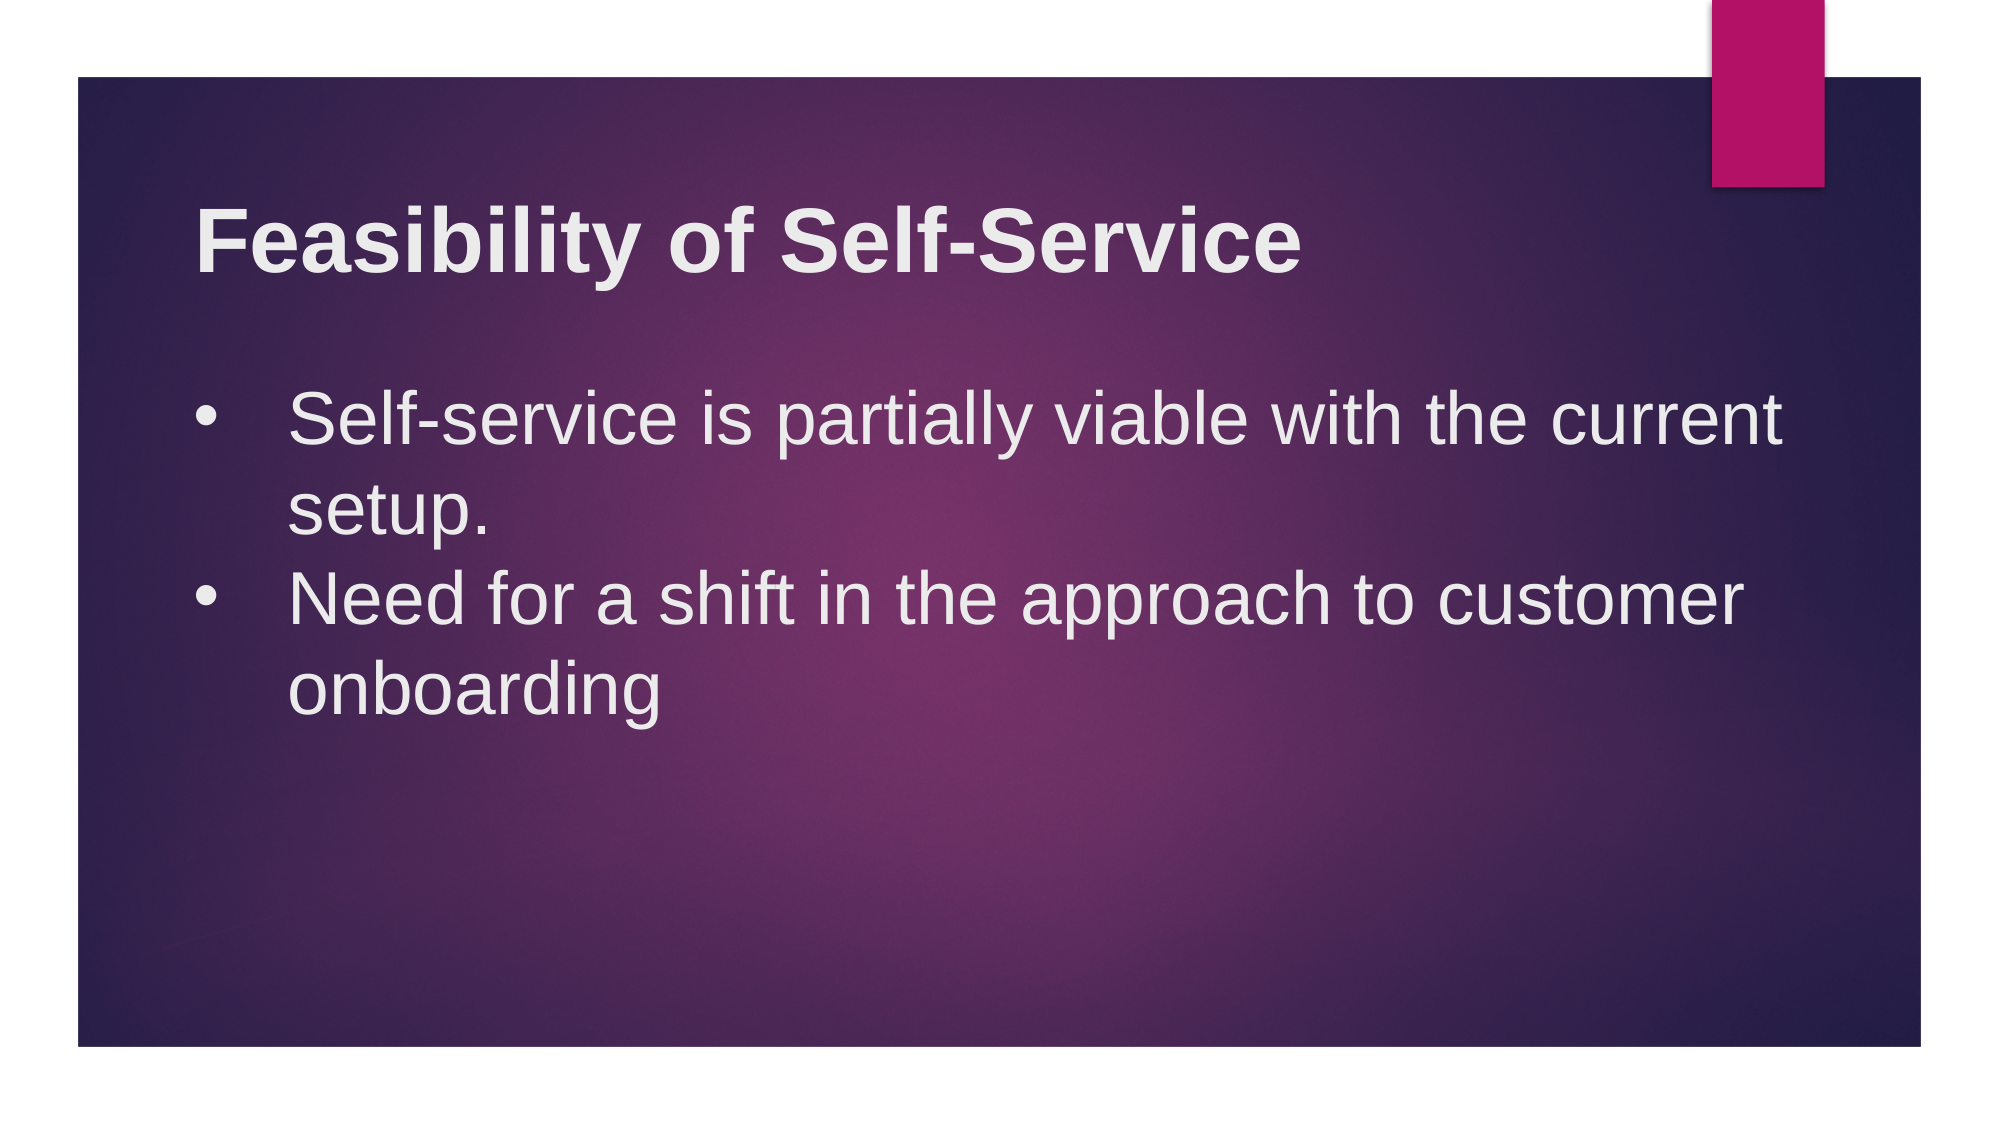

# Feasibility of Self-Service
Self-service is partially viable with the current setup.
Need for a shift in the approach to customer onboarding